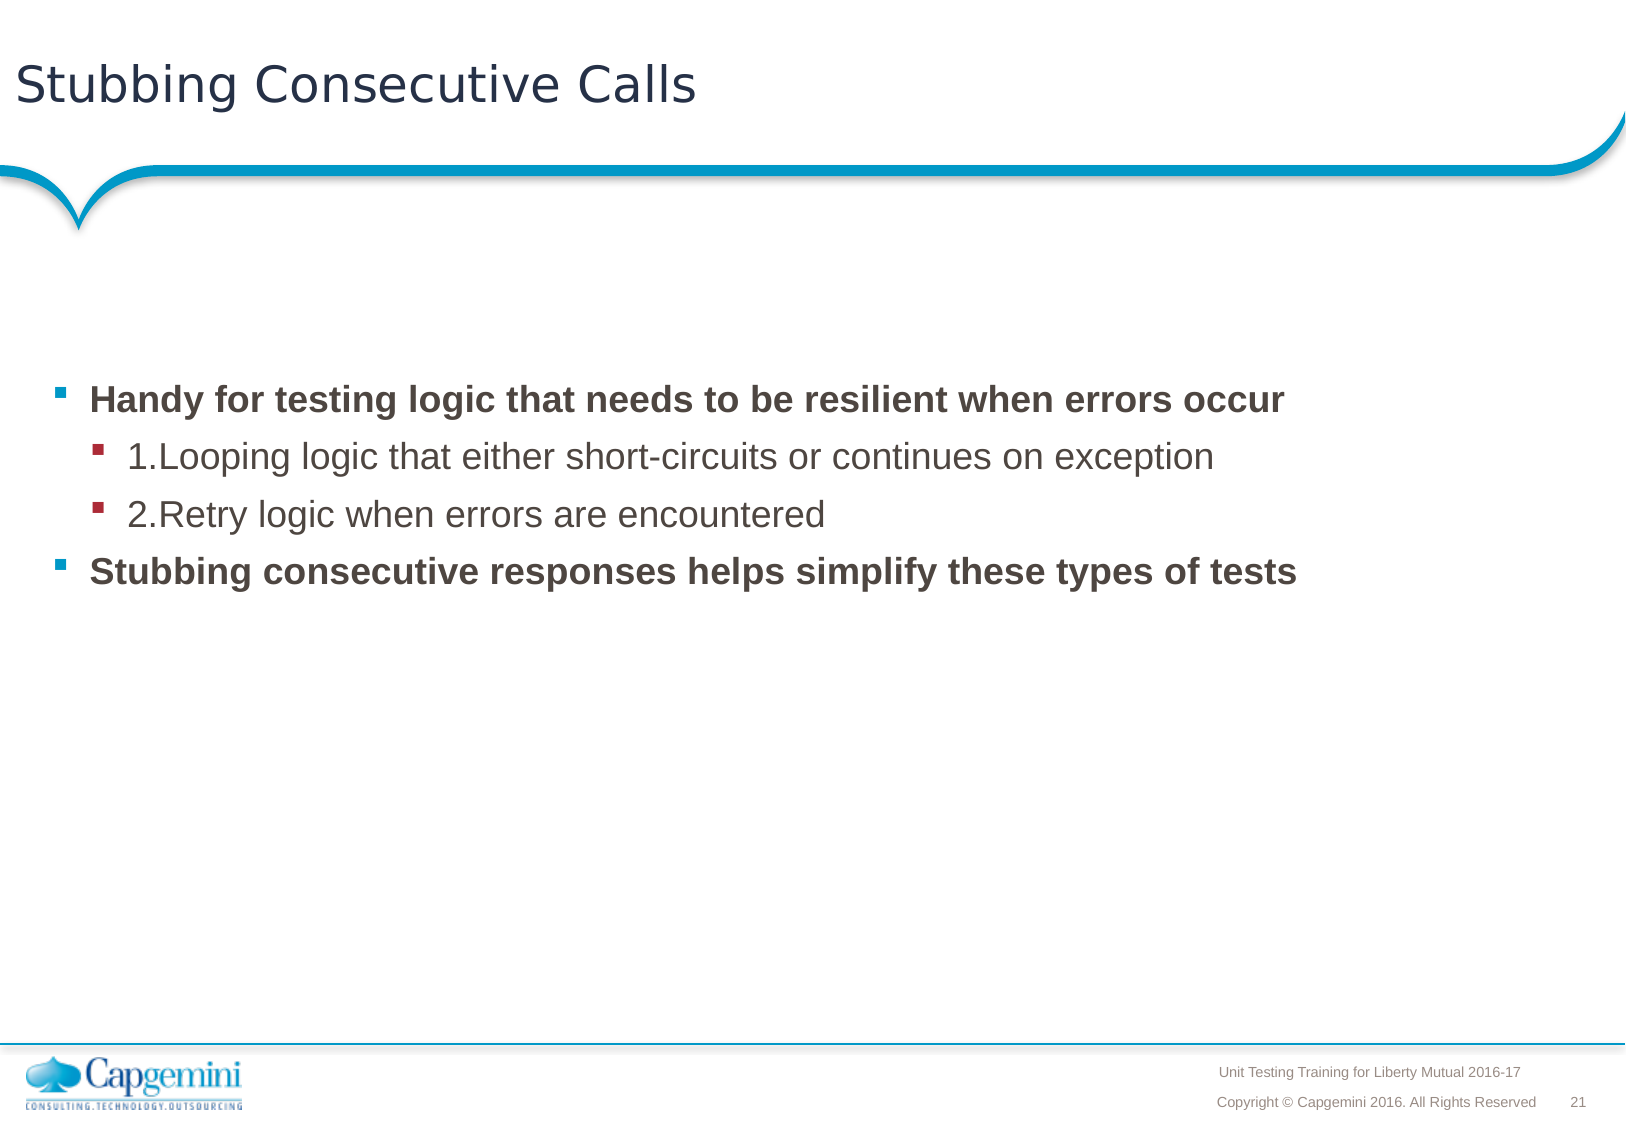

# Stubbing Consecutive Calls

Handy for testing logic that needs to be resilient when errors occur
1.Looping logic that either short-circuits or continues on exception
2.Retry logic when errors are encountered
Stubbing consecutive responses helps simplify these types of tests